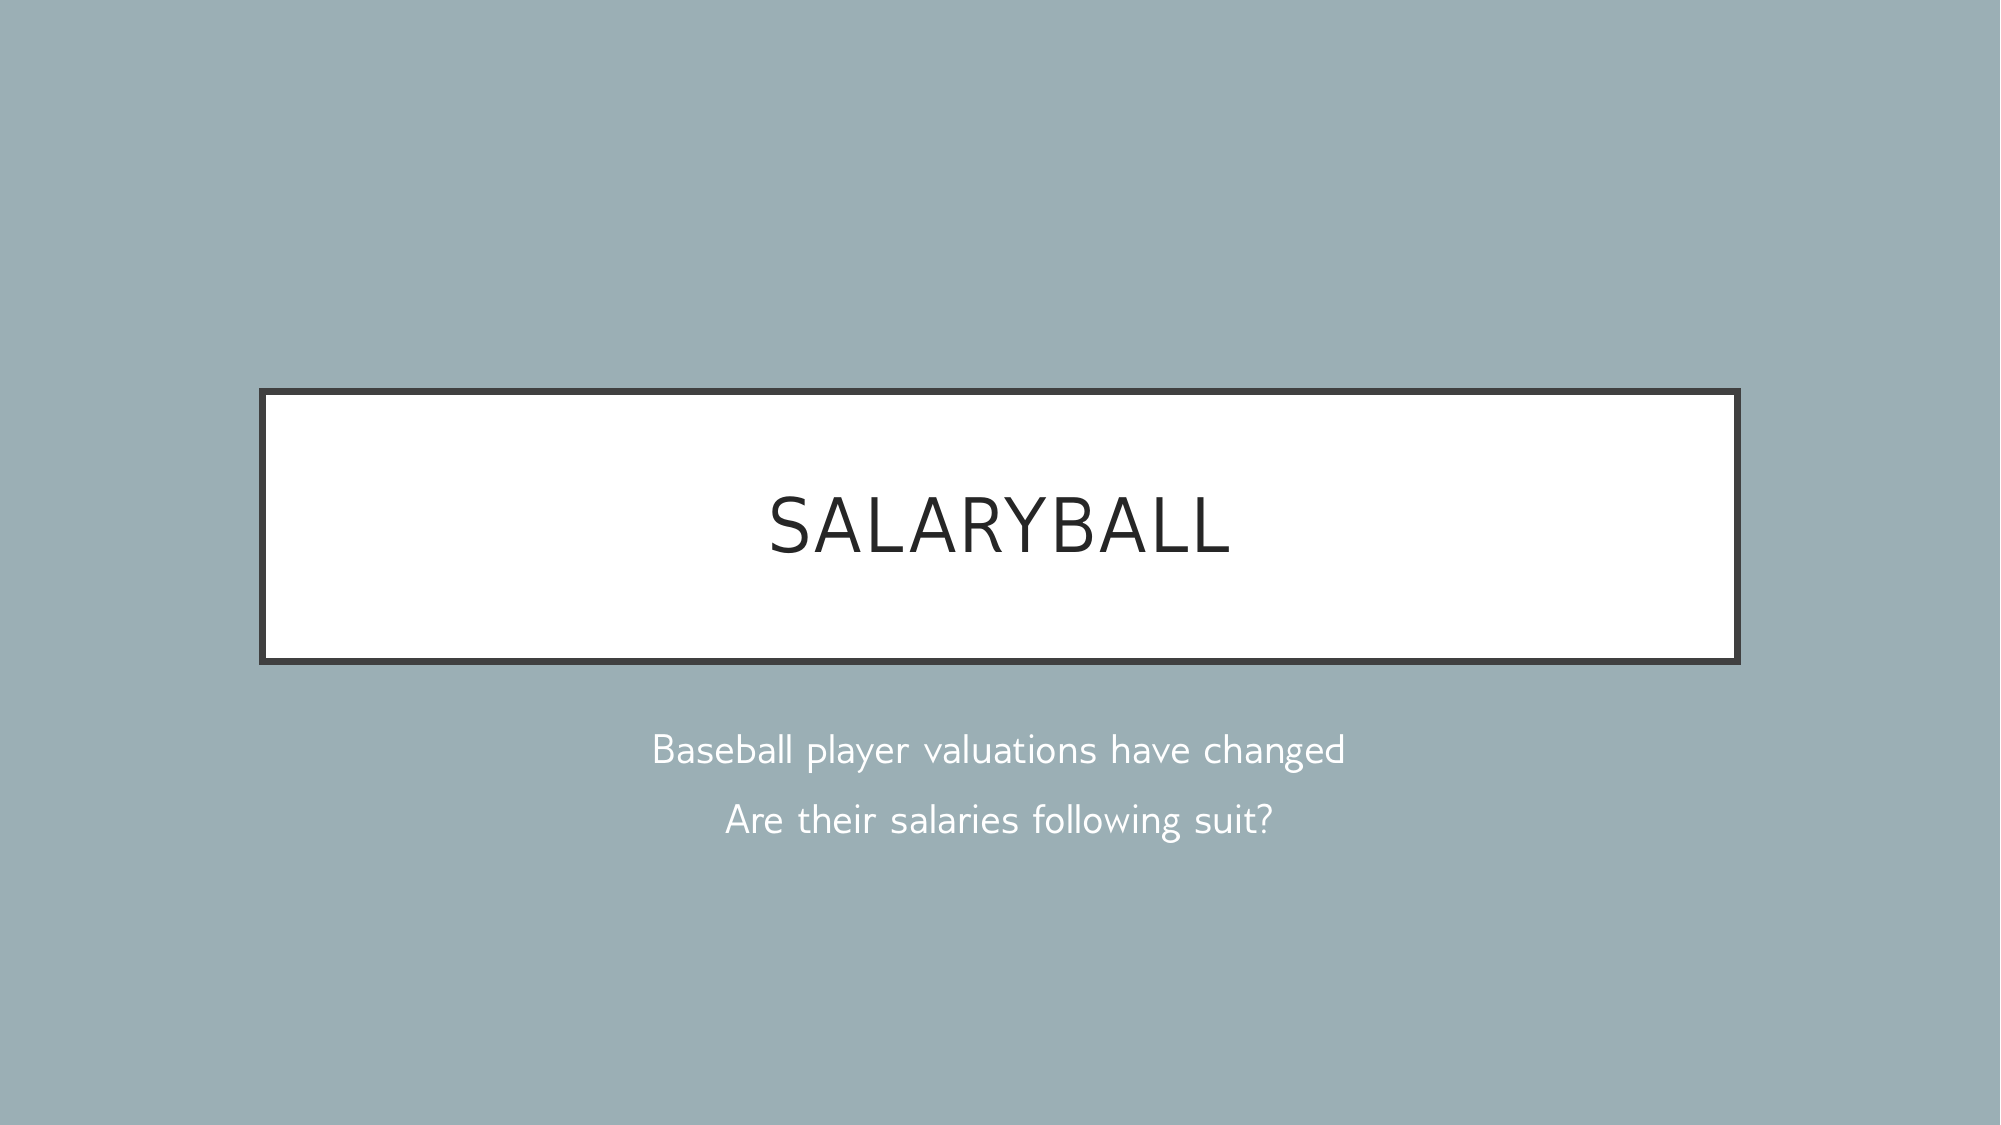

# salaryball
Baseball player valuations have changed
Are their salaries following suit?